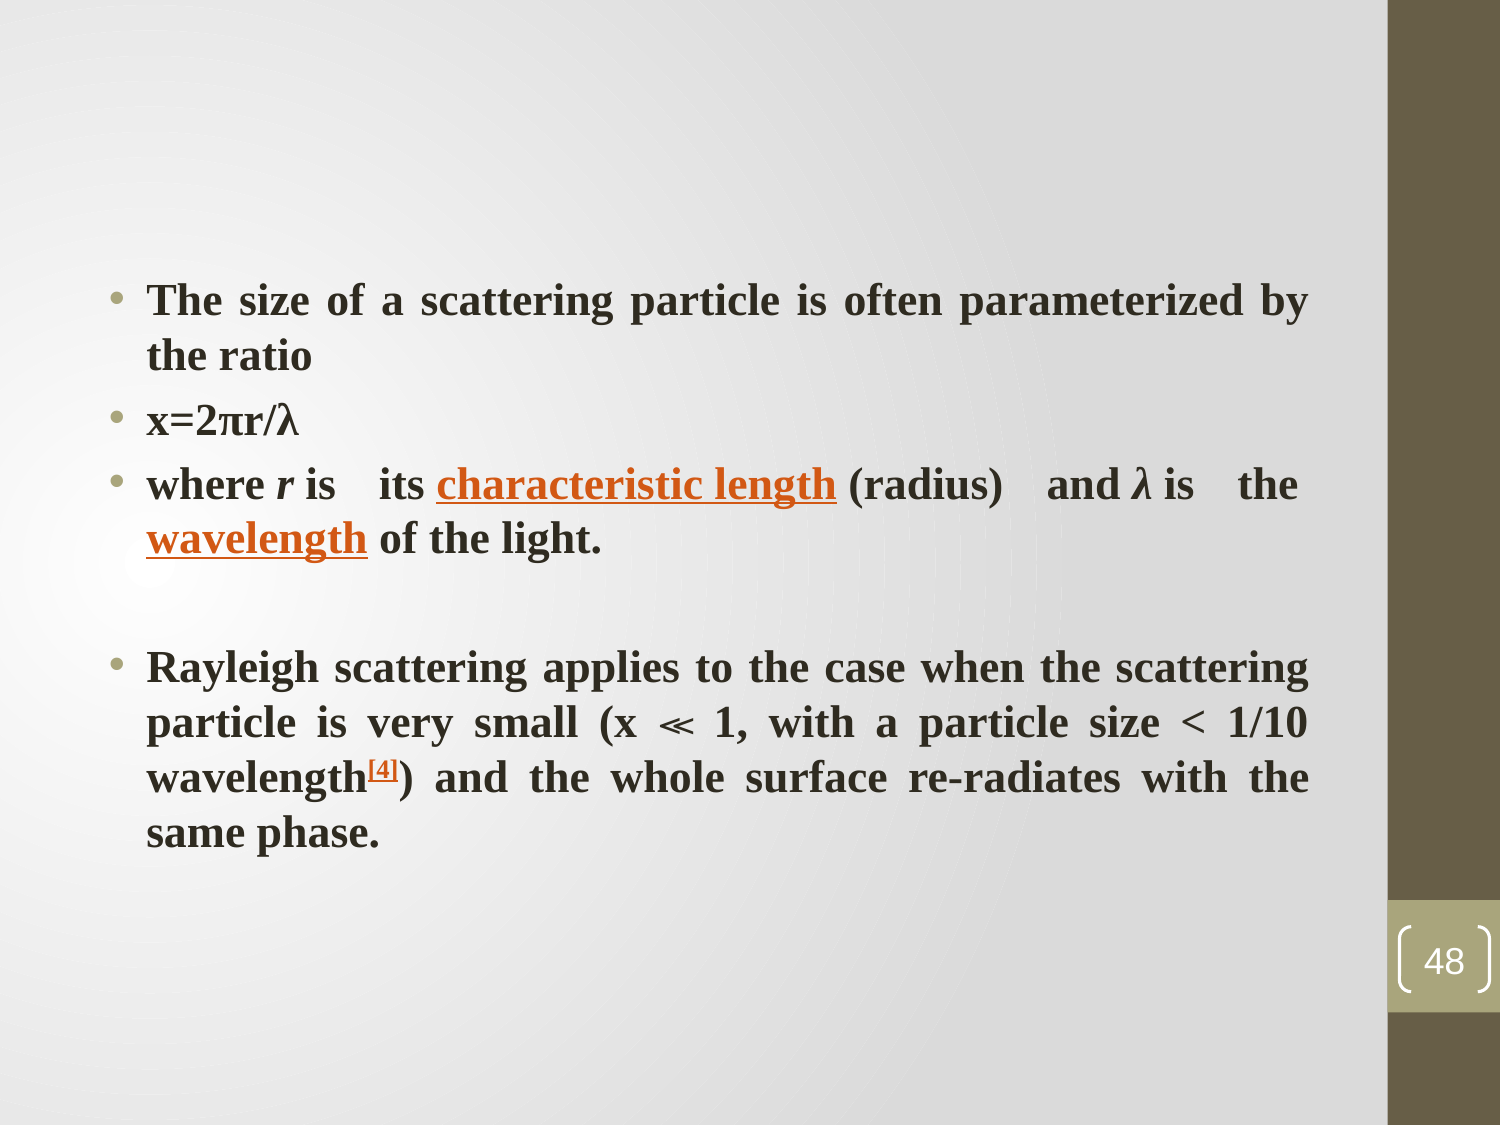

#
The size of a scattering particle is often parameterized by the ratio
x=2πr/λ
where r is its characteristic length (radius) and λ is the wavelength of the light.

Rayleigh scattering applies to the case when the scattering particle is very small (x ≪ 1, with a particle size < 1/10 wavelength[4]) and the whole surface re-radiates with the same phase.
48